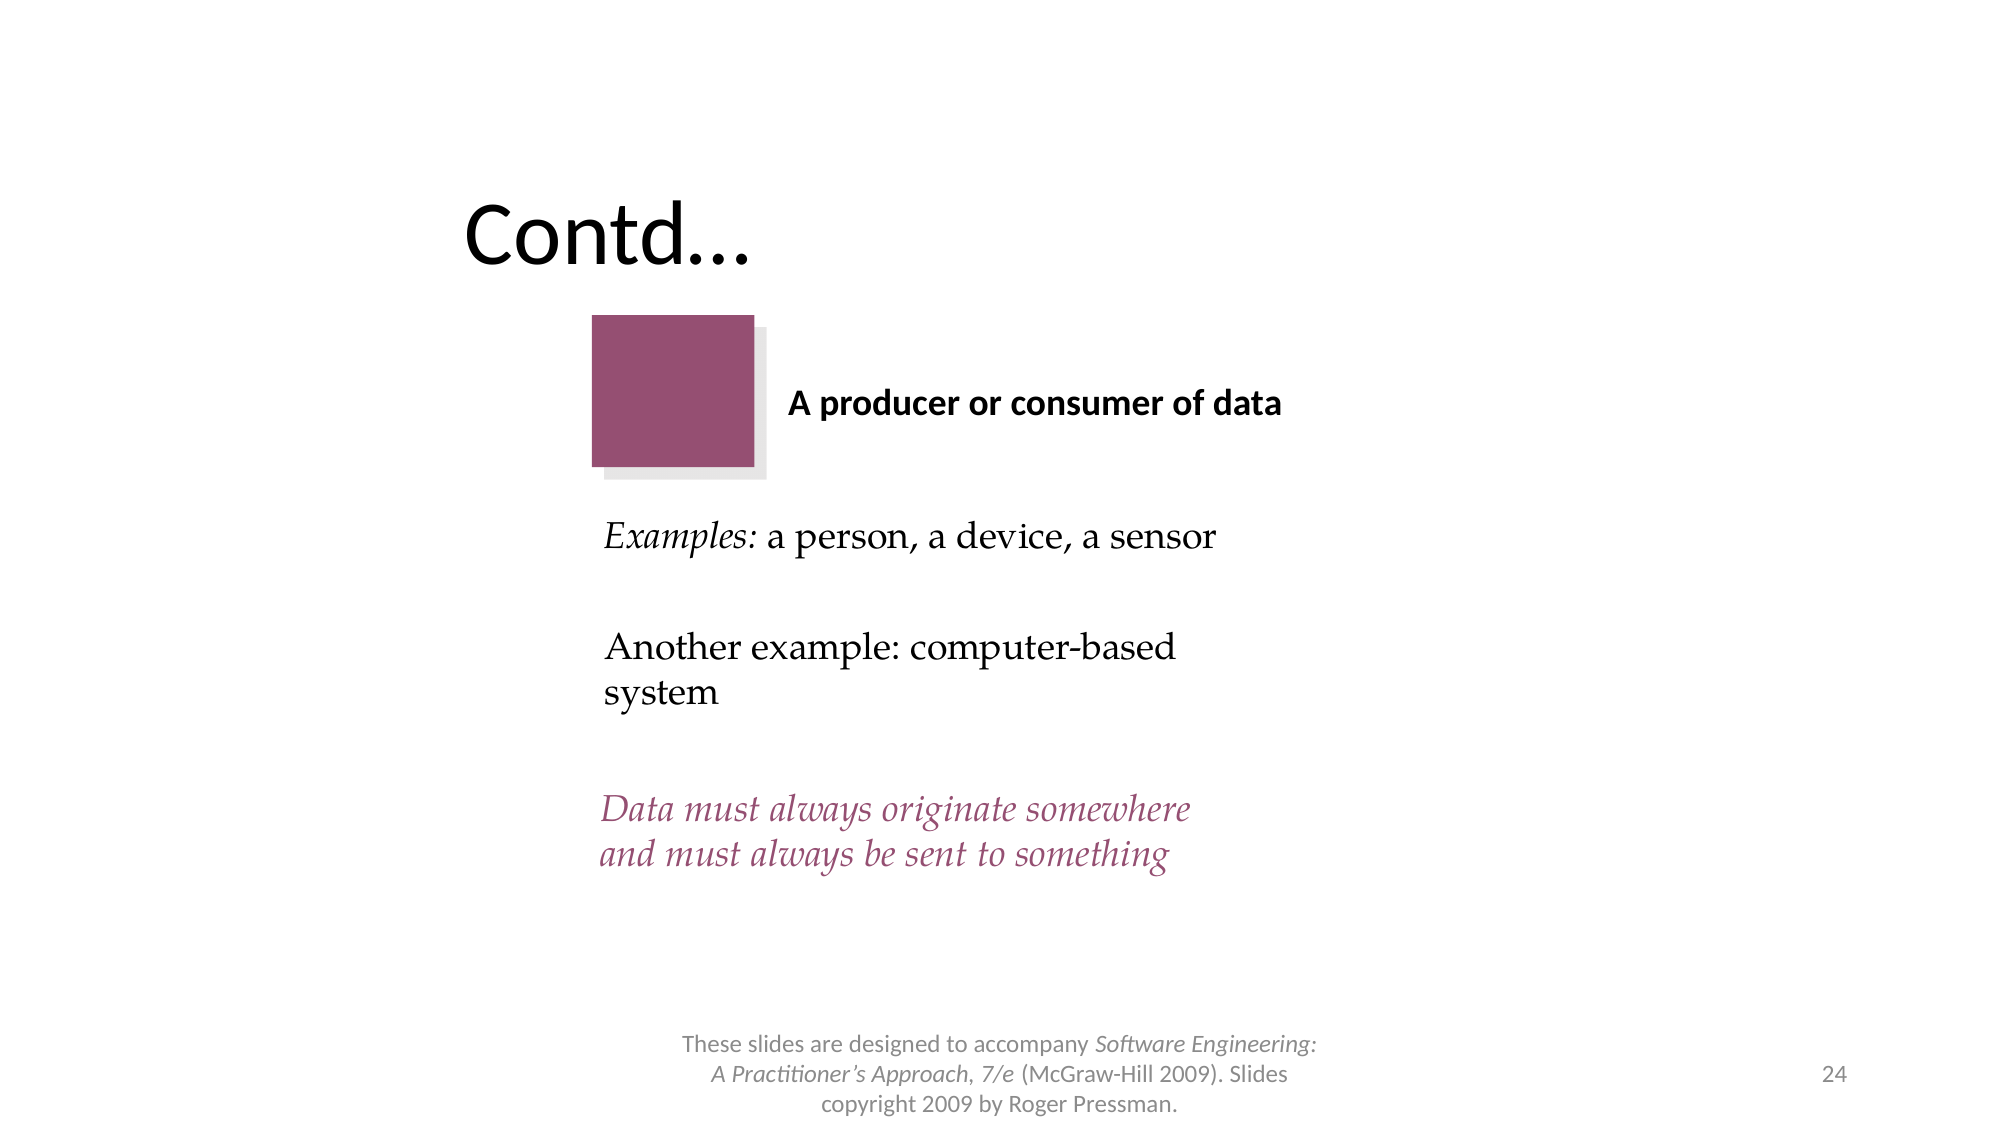

# Contd…

A producer or consumer of data
Examples: a person, a device, a sensor
Another example: computer-based
system
Data must always originate somewhere
and must always be sent to something
These slides are designed to accompany Software Engineering: A Practitioner’s Approach, 7/e (McGraw-Hill 2009). Slides copyright 2009 by Roger Pressman.
24